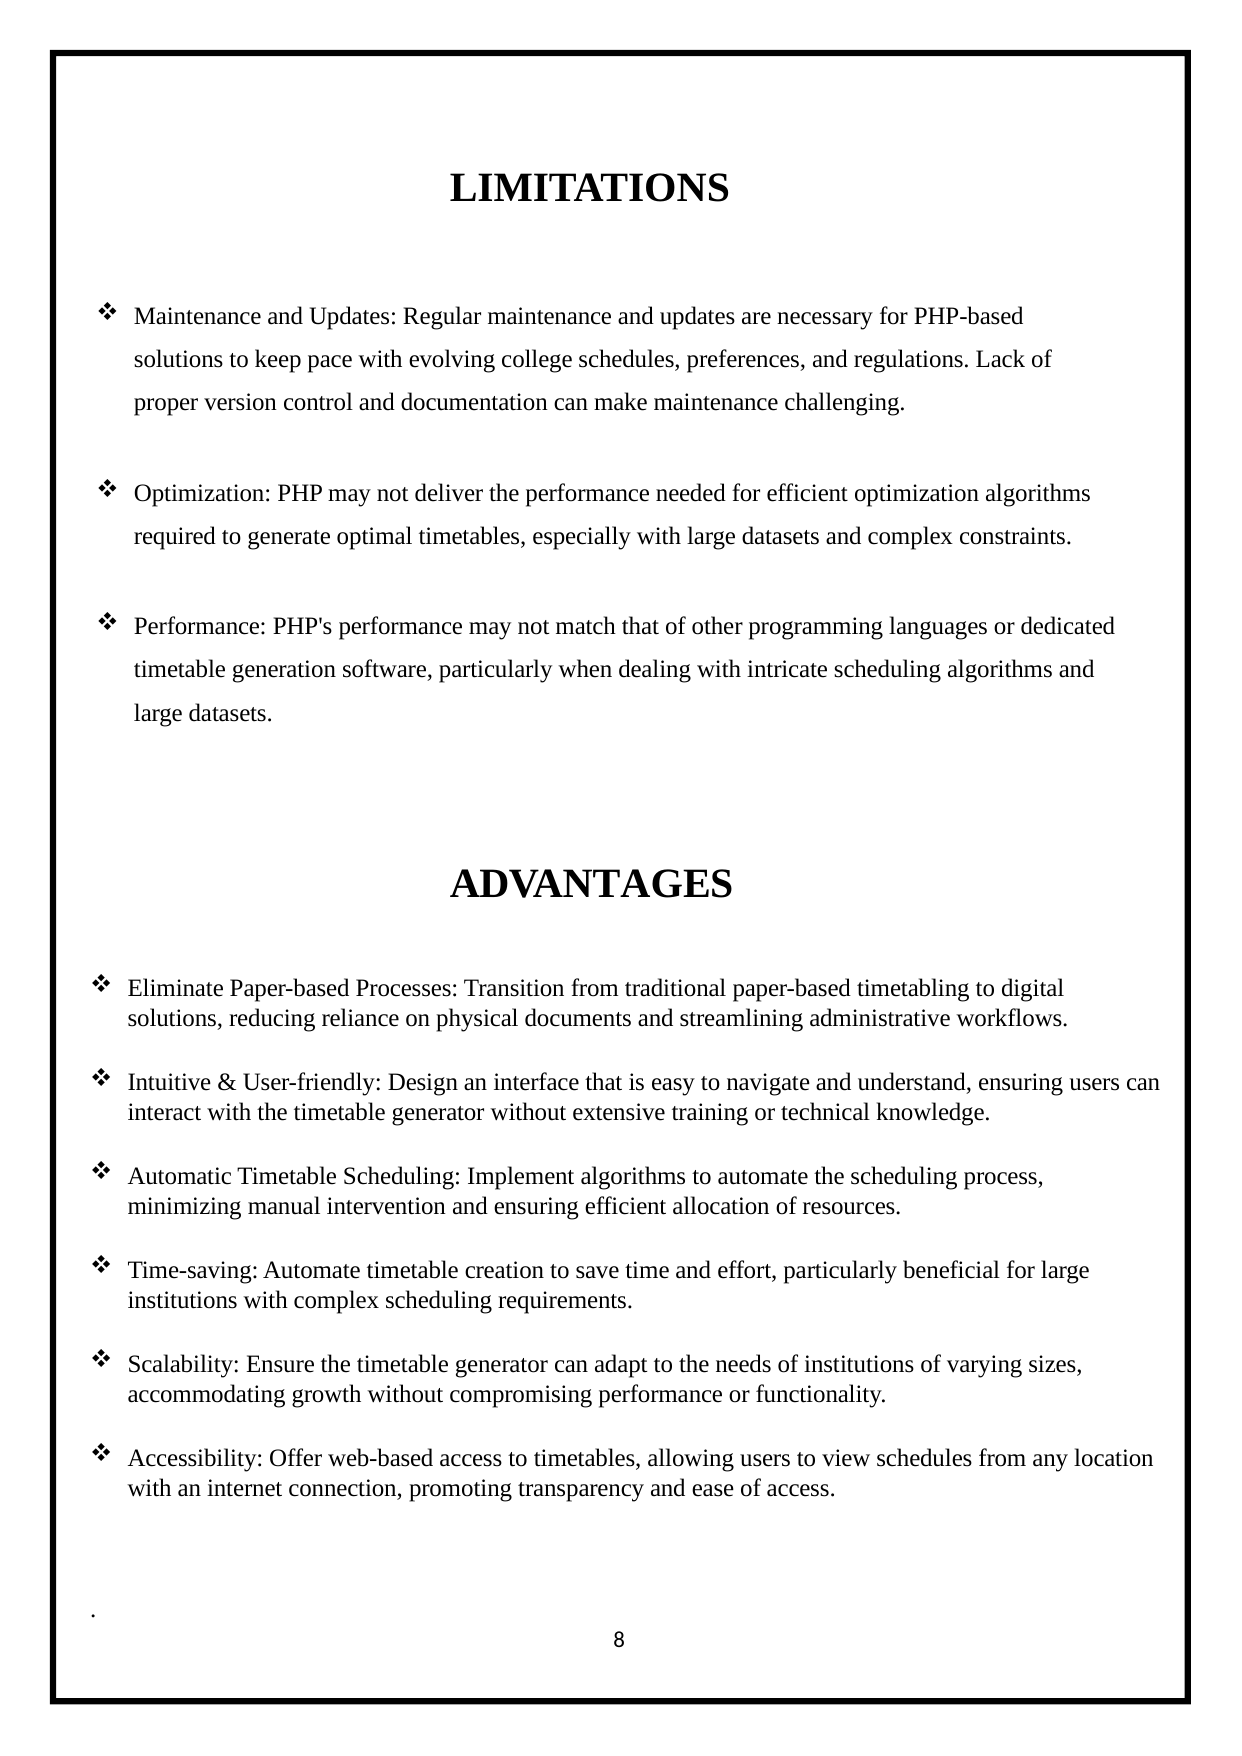

LIMITATIONS
Maintenance and Updates: Regular maintenance and updates are necessary for PHP-based solutions to keep pace with evolving college schedules, preferences, and regulations. Lack of proper version control and documentation can make maintenance challenging.

Optimization: PHP may not deliver the performance needed for efficient optimization algorithms required to generate optimal timetables, especially with large datasets and complex constraints.

Performance: PHP's performance may not match that of other programming languages or dedicated timetable generation software, particularly when dealing with intricate scheduling algorithms and large datasets.
ADVANTAGES
Eliminate Paper-based Processes: Transition from traditional paper-based timetabling to digital solutions, reducing reliance on physical documents and streamlining administrative workflows.

Intuitive & User-friendly: Design an interface that is easy to navigate and understand, ensuring users can interact with the timetable generator without extensive training or technical knowledge.

Automatic Timetable Scheduling: Implement algorithms to automate the scheduling process, minimizing manual intervention and ensuring efficient allocation of resources.

Time-saving: Automate timetable creation to save time and effort, particularly beneficial for large institutions with complex scheduling requirements.

Scalability: Ensure the timetable generator can adapt to the needs of institutions of varying sizes, accommodating growth without compromising performance or functionality.

Accessibility: Offer web-based access to timetables, allowing users to view schedules from any location with an internet connection, promoting transparency and ease of access.

.
8